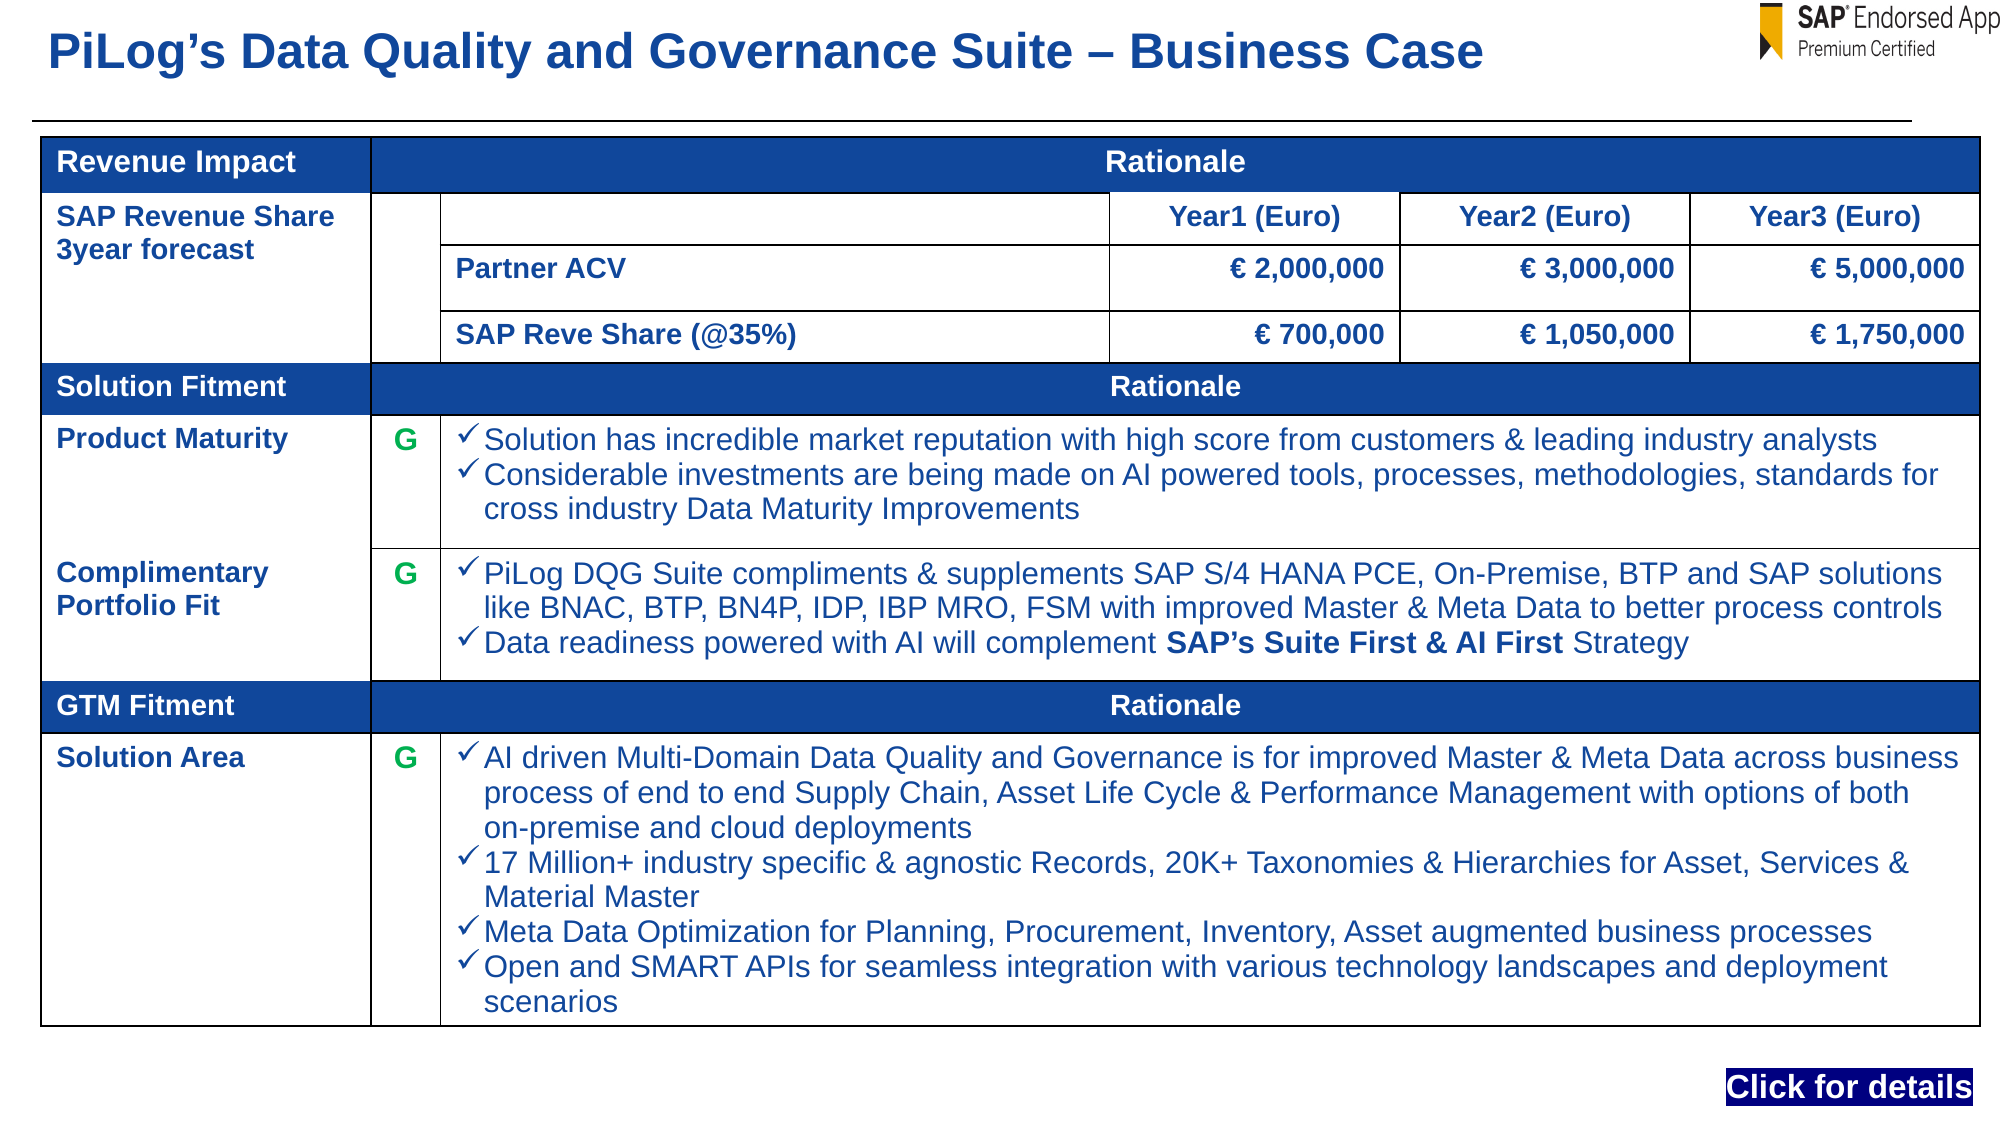

# PiLog’s Data Quality and Governance Suite – Business Case
| Revenue Impact | Rationale |  |  |  |  |
| --- | --- | --- | --- | --- | --- |
| SAP Revenue Share 3year forecast | G |  | Year1 (Euro) | Year2 (Euro) | Year3 (Euro) |
|  |  | Partner ACV | € 2,000,000 | € 3,000,000 | € 5,000,000 |
|  |  | SAP Reve Share (@35%) | € 700,000 | € 1,050,000 | € 1,750,000 |
| Solution Fitment | Rationale |  |  |  |  |
| Product Maturity | G | Solution has incredible market reputation with high score from customers & leading industry analysts Considerable investments are being made on AI powered tools, processes, methodologies, standards for cross industry Data Maturity Improvements |  |  |  |
| Complimentary Portfolio Fit | G | PiLog DQG Suite compliments & supplements SAP S/4 HANA PCE, On-Premise, BTP and SAP solutions like BNAC, BTP, BN4P, IDP, IBP MRO, FSM with improved Master & Meta Data to better process controls Data readiness powered with AI will complement SAP’s Suite First & AI First Strategy |  |  |  |
| GTM Fitment | Rationale |  |  |  |  |
| Solution Area | G | AI driven Multi-Domain Data Quality and Governance is for improved Master & Meta Data across business process of end to end Supply Chain, Asset Life Cycle & Performance Management with options of both on-premise and cloud deployments 17 Million+ industry specific & agnostic Records, 20K+ Taxonomies & Hierarchies for Asset, Services & Material Master Meta Data Optimization for Planning, Procurement, Inventory, Asset augmented business processes Open and SMART APIs for seamless integration with various technology landscapes and deployment scenarios |  |  |  |
Click for details